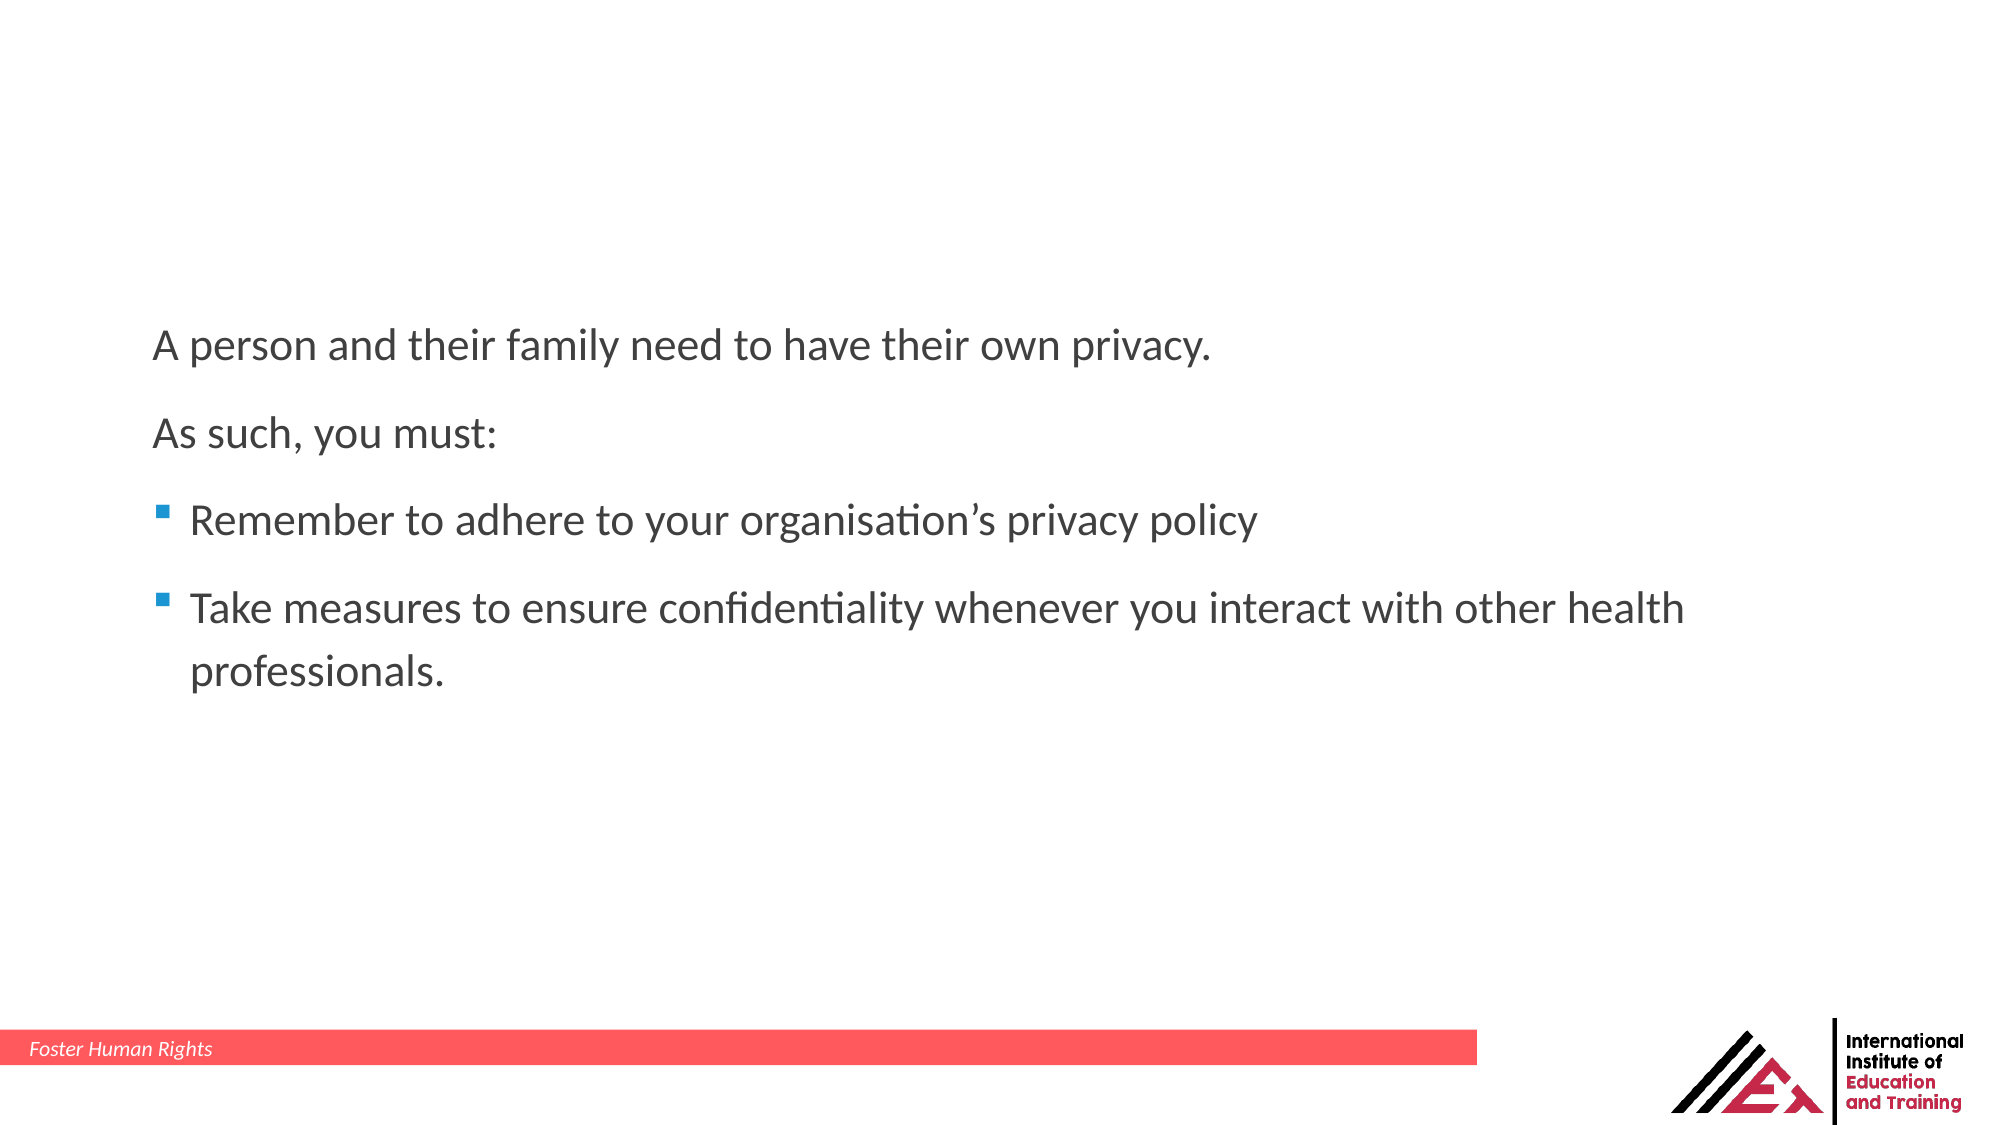

A person and their family need to have their own privacy.
As such, you must:
Remember to adhere to your organisation’s privacy policy
Take measures to ensure confidentiality whenever you interact with other health professionals.

Foster Human Rights